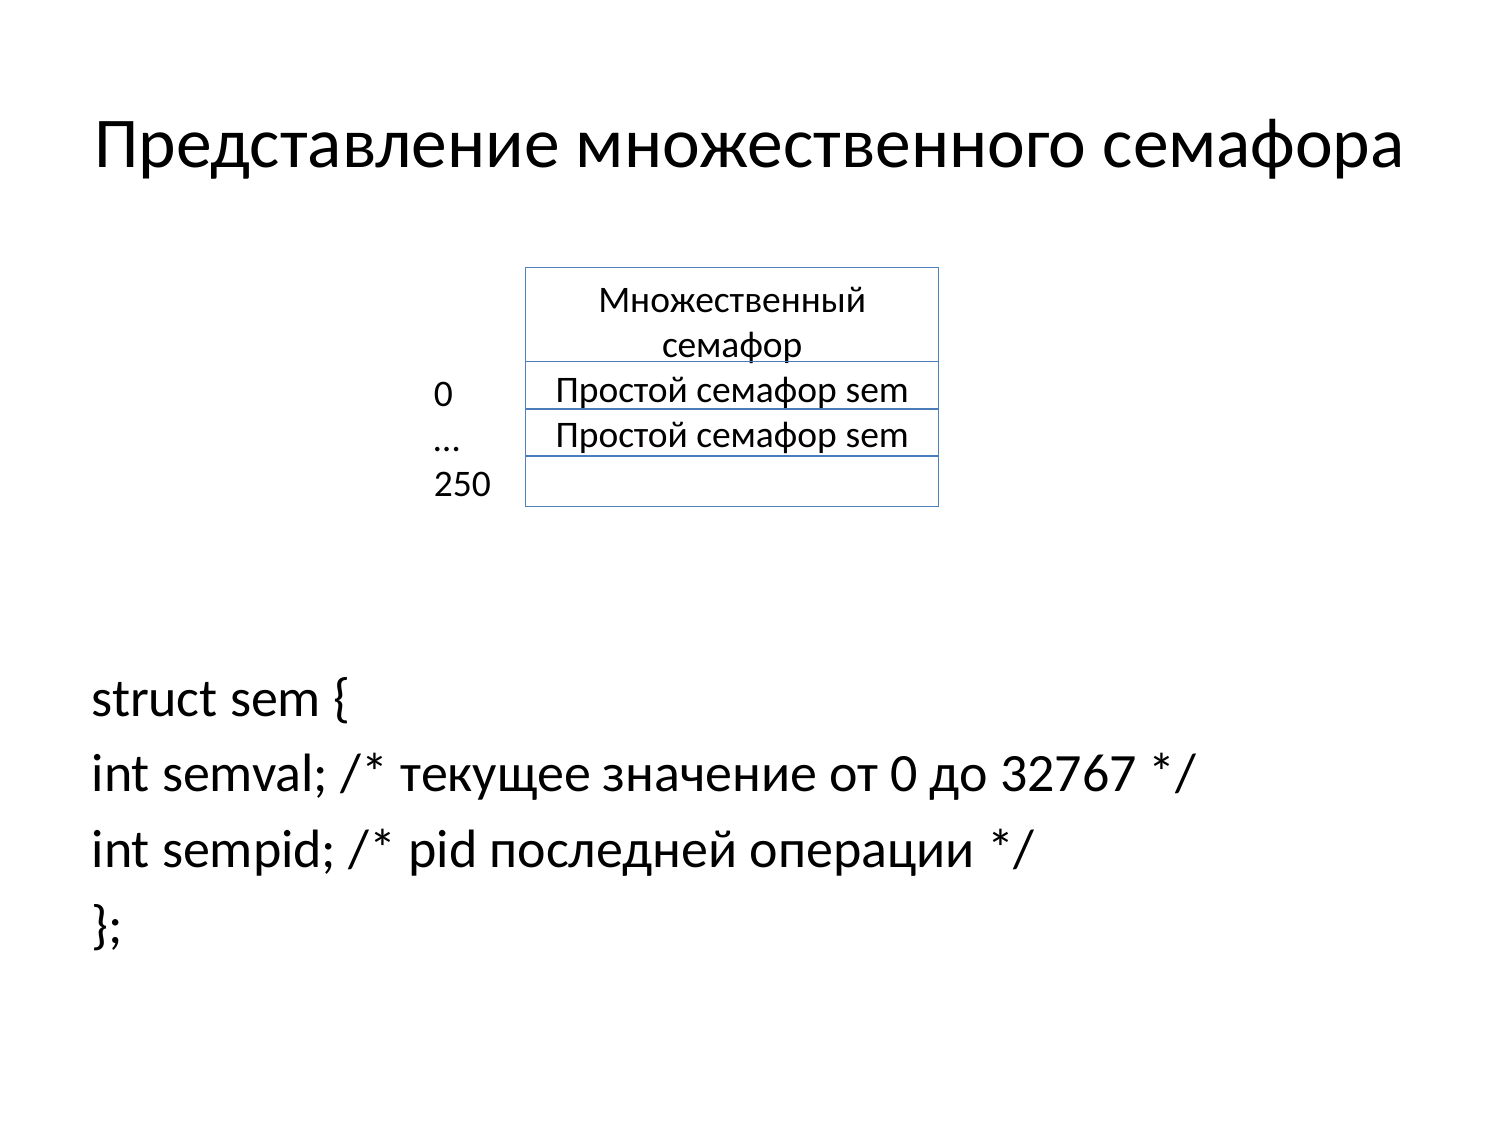

# Представление множественного семафора
Множественный семафор
Простой семафор sem
Простой семафор sem

0
…
250

struct sem {
int semval; /* текущее значение от 0 до 32767 */
int sempid; /* pid последней операции */
};